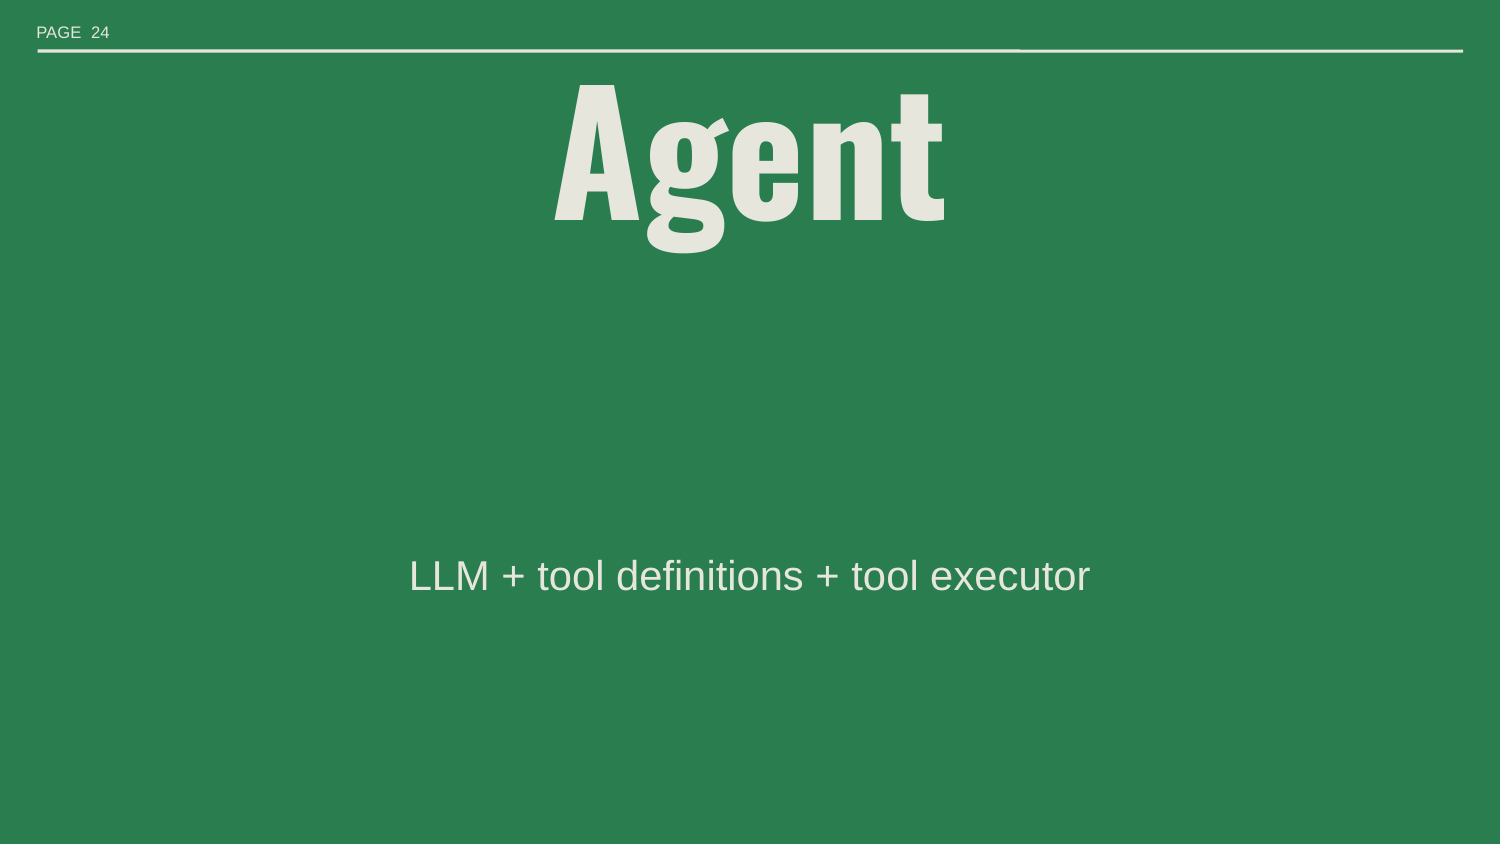

# Agent
LLM + tool definitions + tool executor